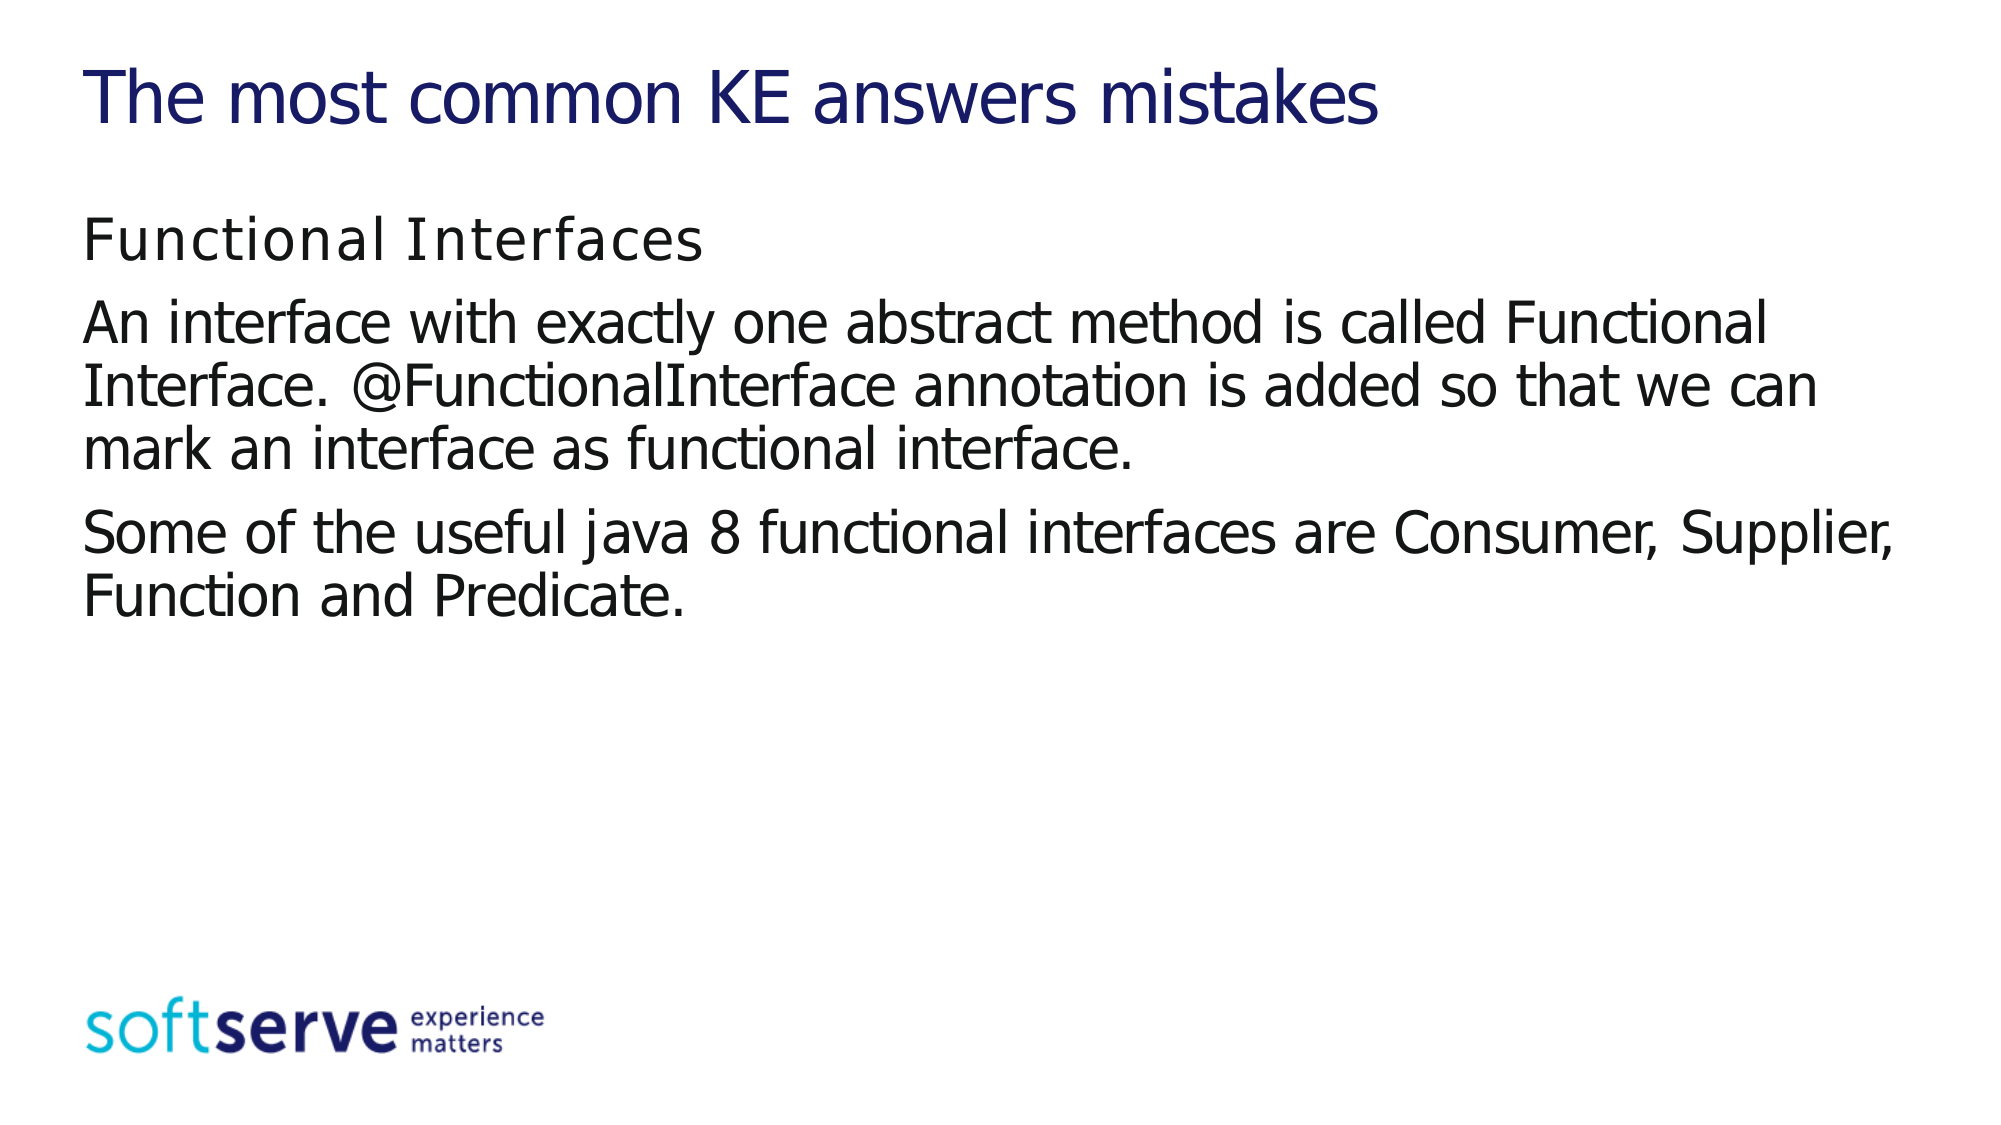

# The most common KE answers mistakes
Functional Interfaces
An interface with exactly one abstract method is called Functional Interface. @FunctionalInterface annotation is added so that we can mark an interface as functional interface.
Some of the useful java 8 functional interfaces are Consumer, Supplier, Function and Predicate.